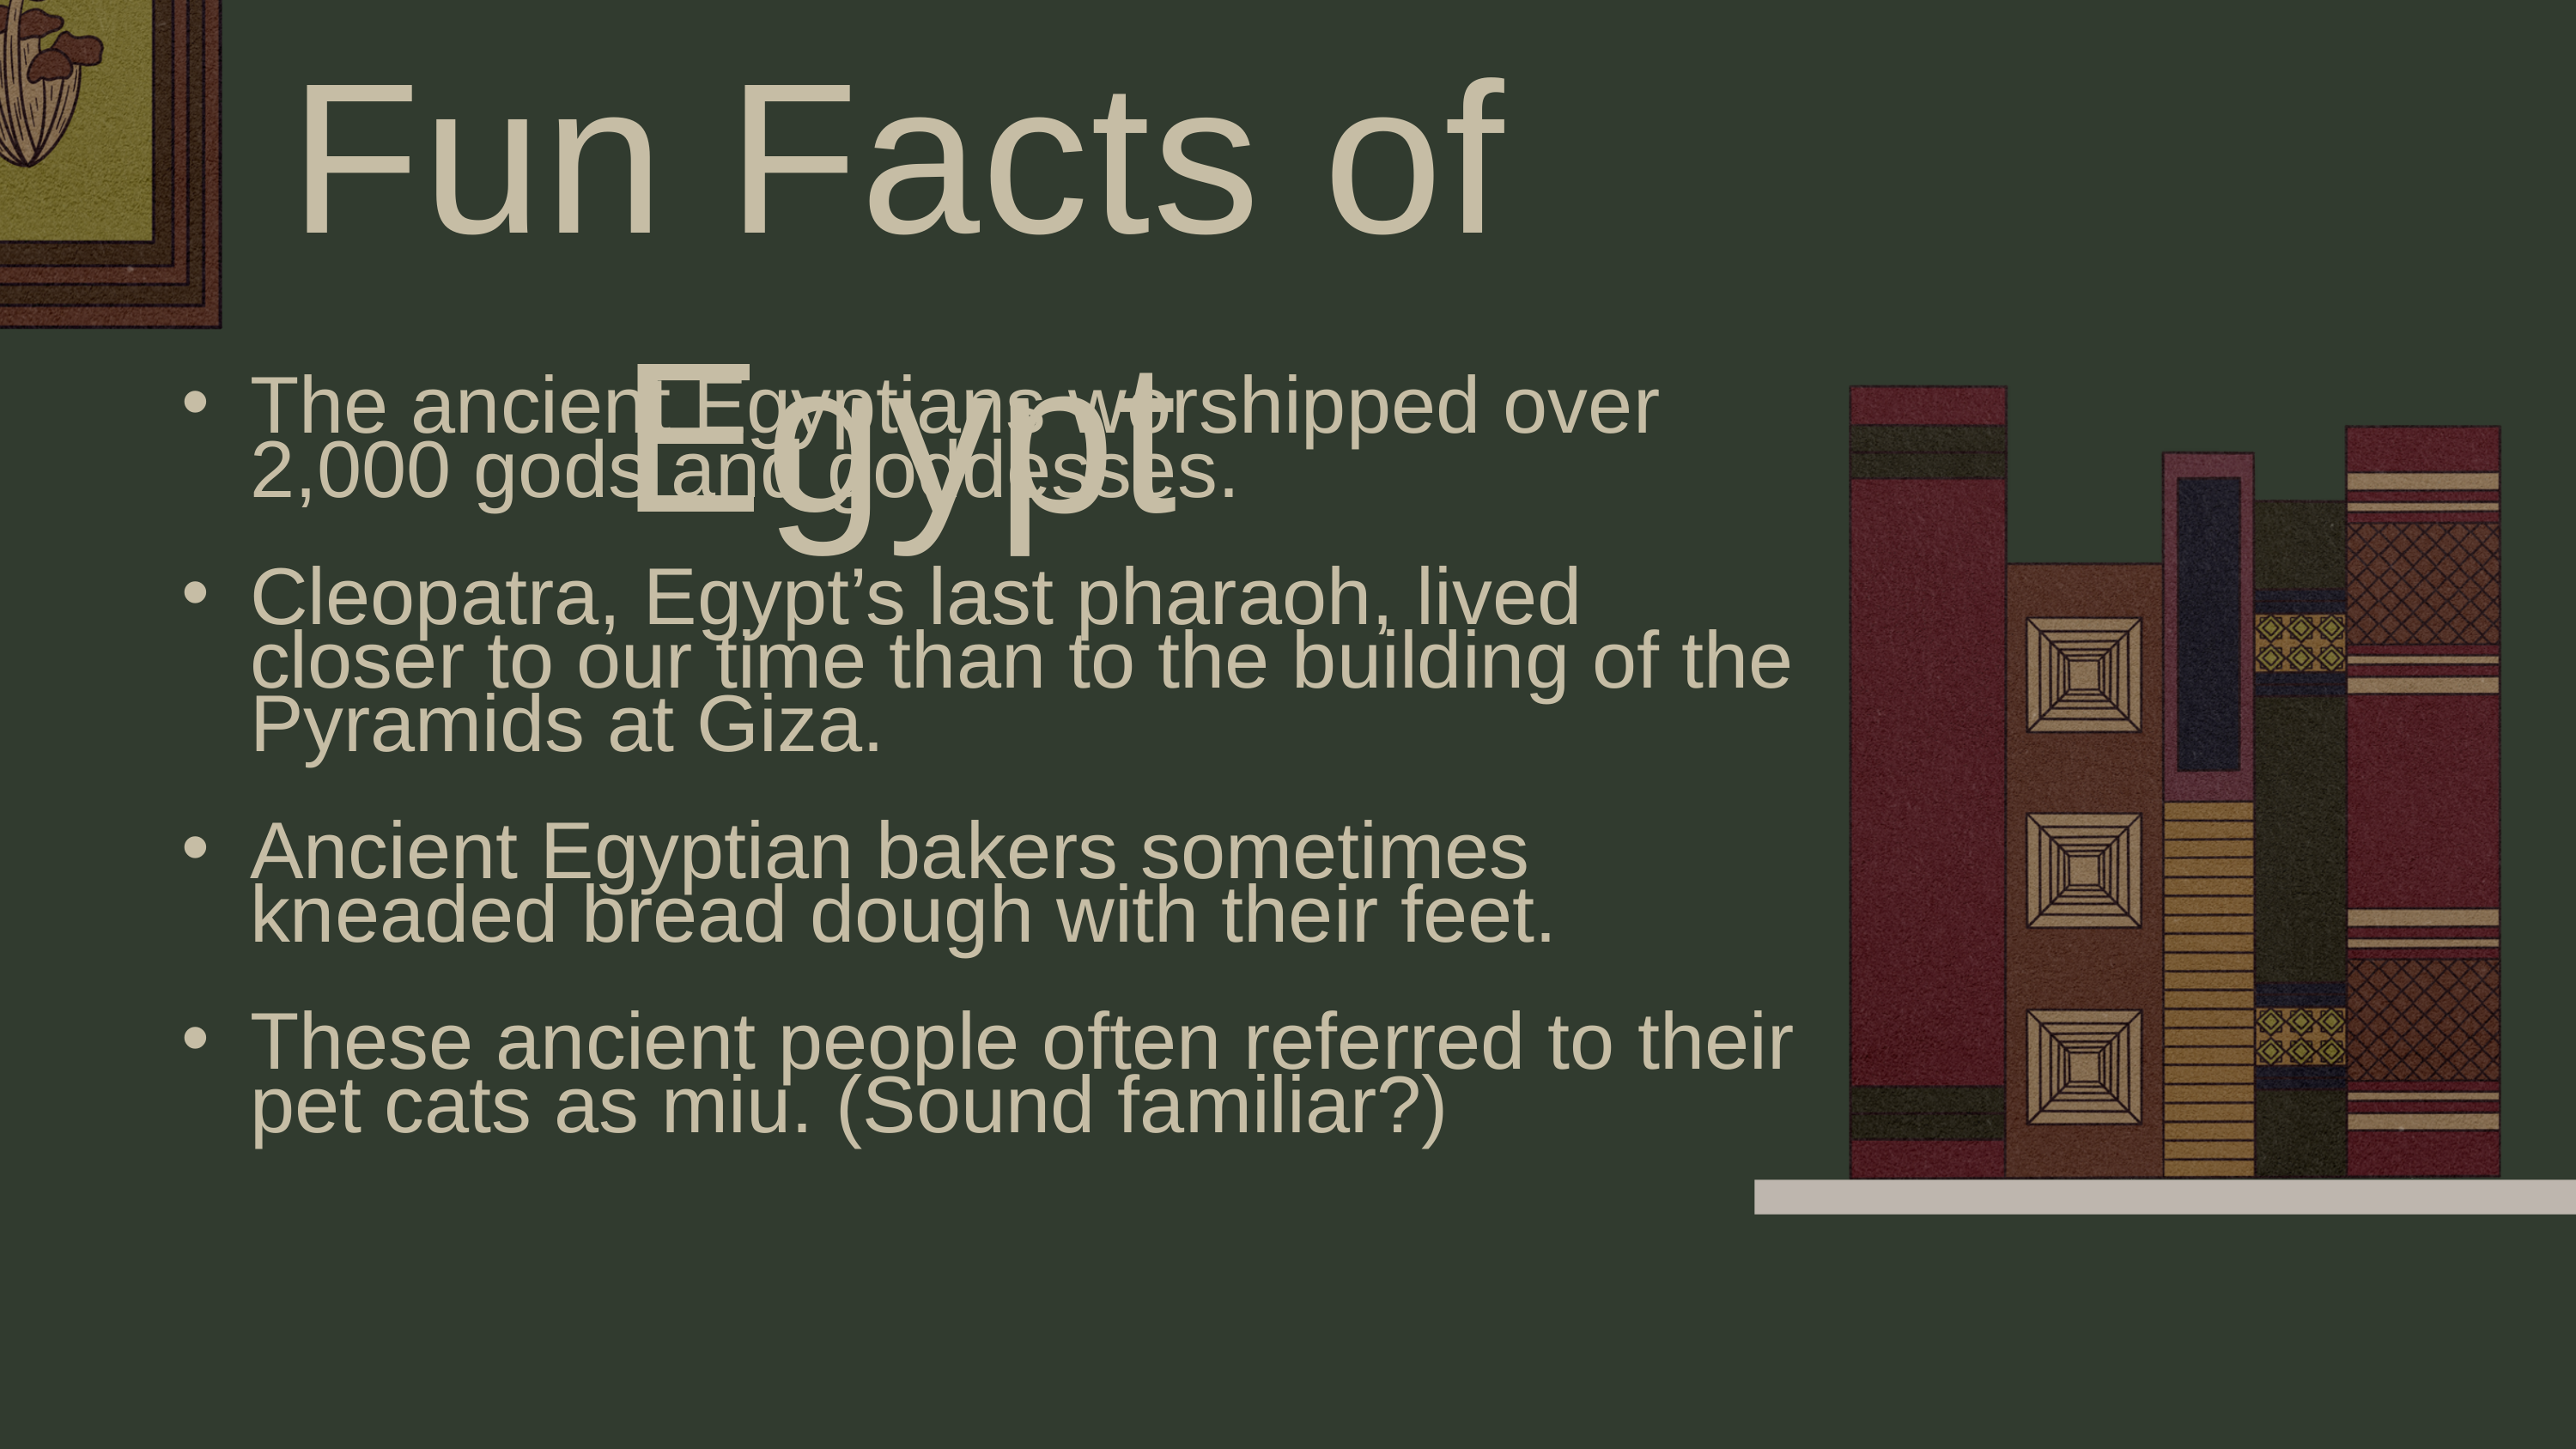

Fun Facts of Egypt

The ancient Egyptians worshipped over 2,000 gods and goddesses.

Cleopatra, Egypt’s last pharaoh, lived closer to our time than to the building of the Pyramids at Giza.

Ancient Egyptian bakers sometimes kneaded bread dough with their feet.

These ancient people often referred to their pet cats as miu. (Sound familiar?)